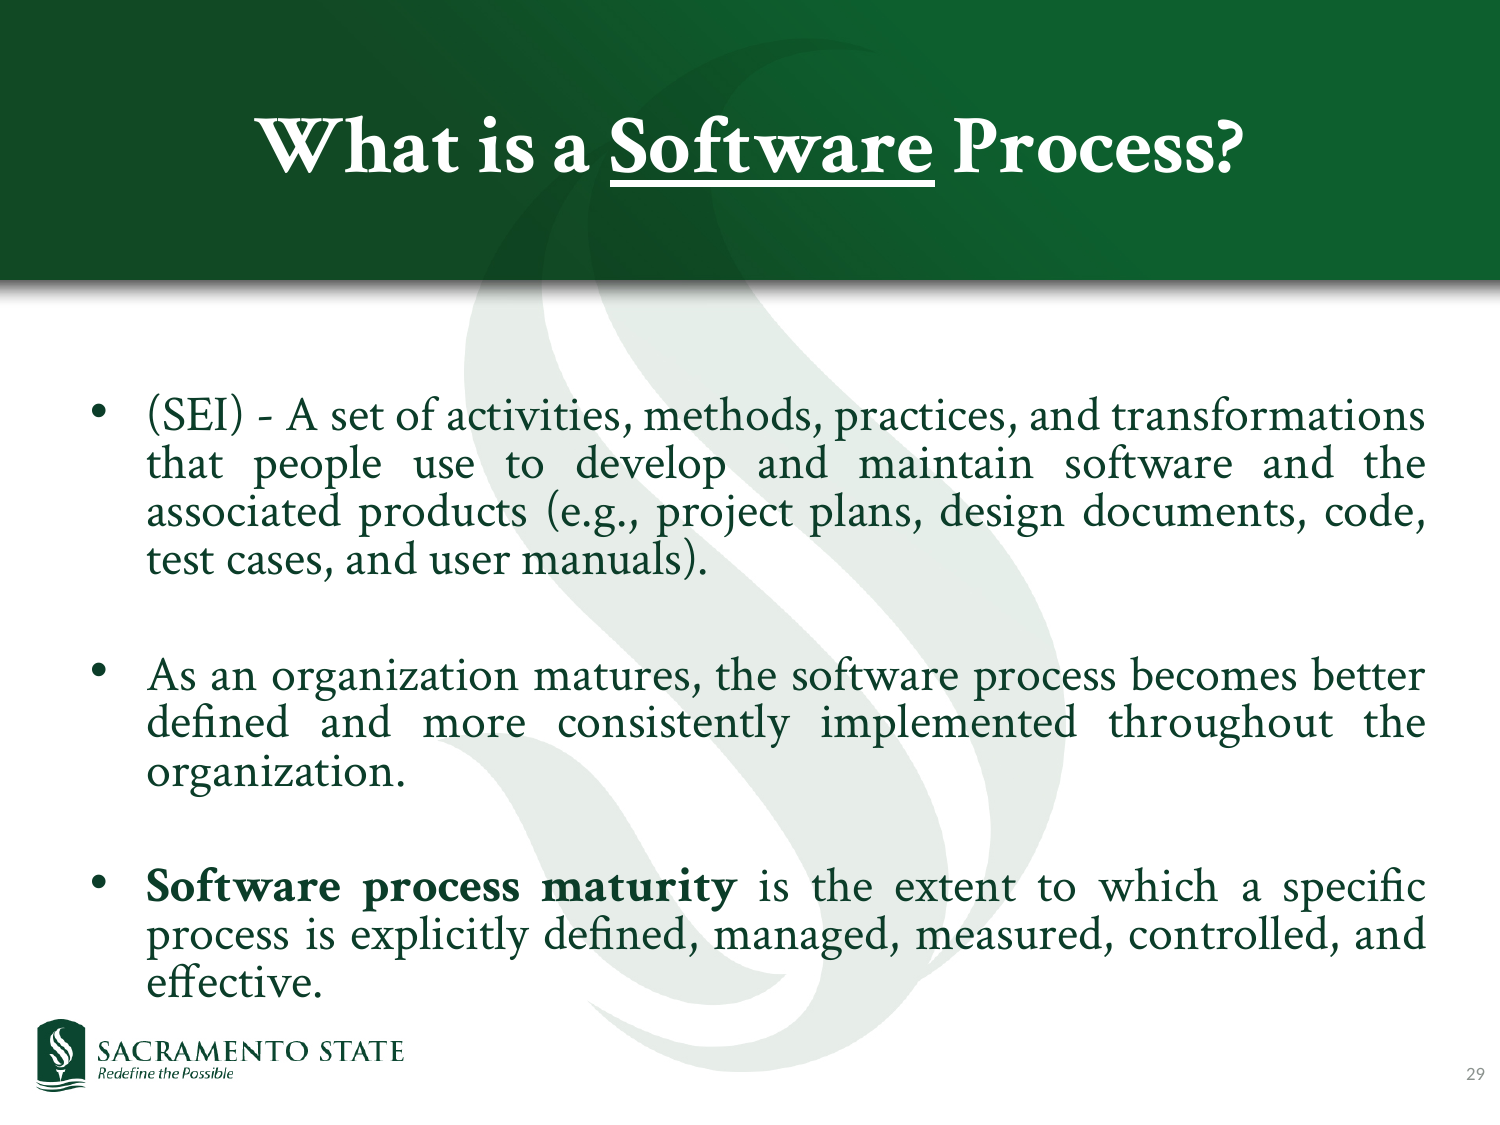

# What is a Software Process?

(SEI) - A set of activities, methods, practices, and transformations that people use to develop and maintain software and the associated products (e.g., project plans, design documents, code, test cases, and user manuals).

As an organization matures, the software process becomes better defined and more consistently implemented throughout the organization.

Software process maturity is the extent to which a specific process is explicitly defined, managed, measured, controlled, and effective.

29